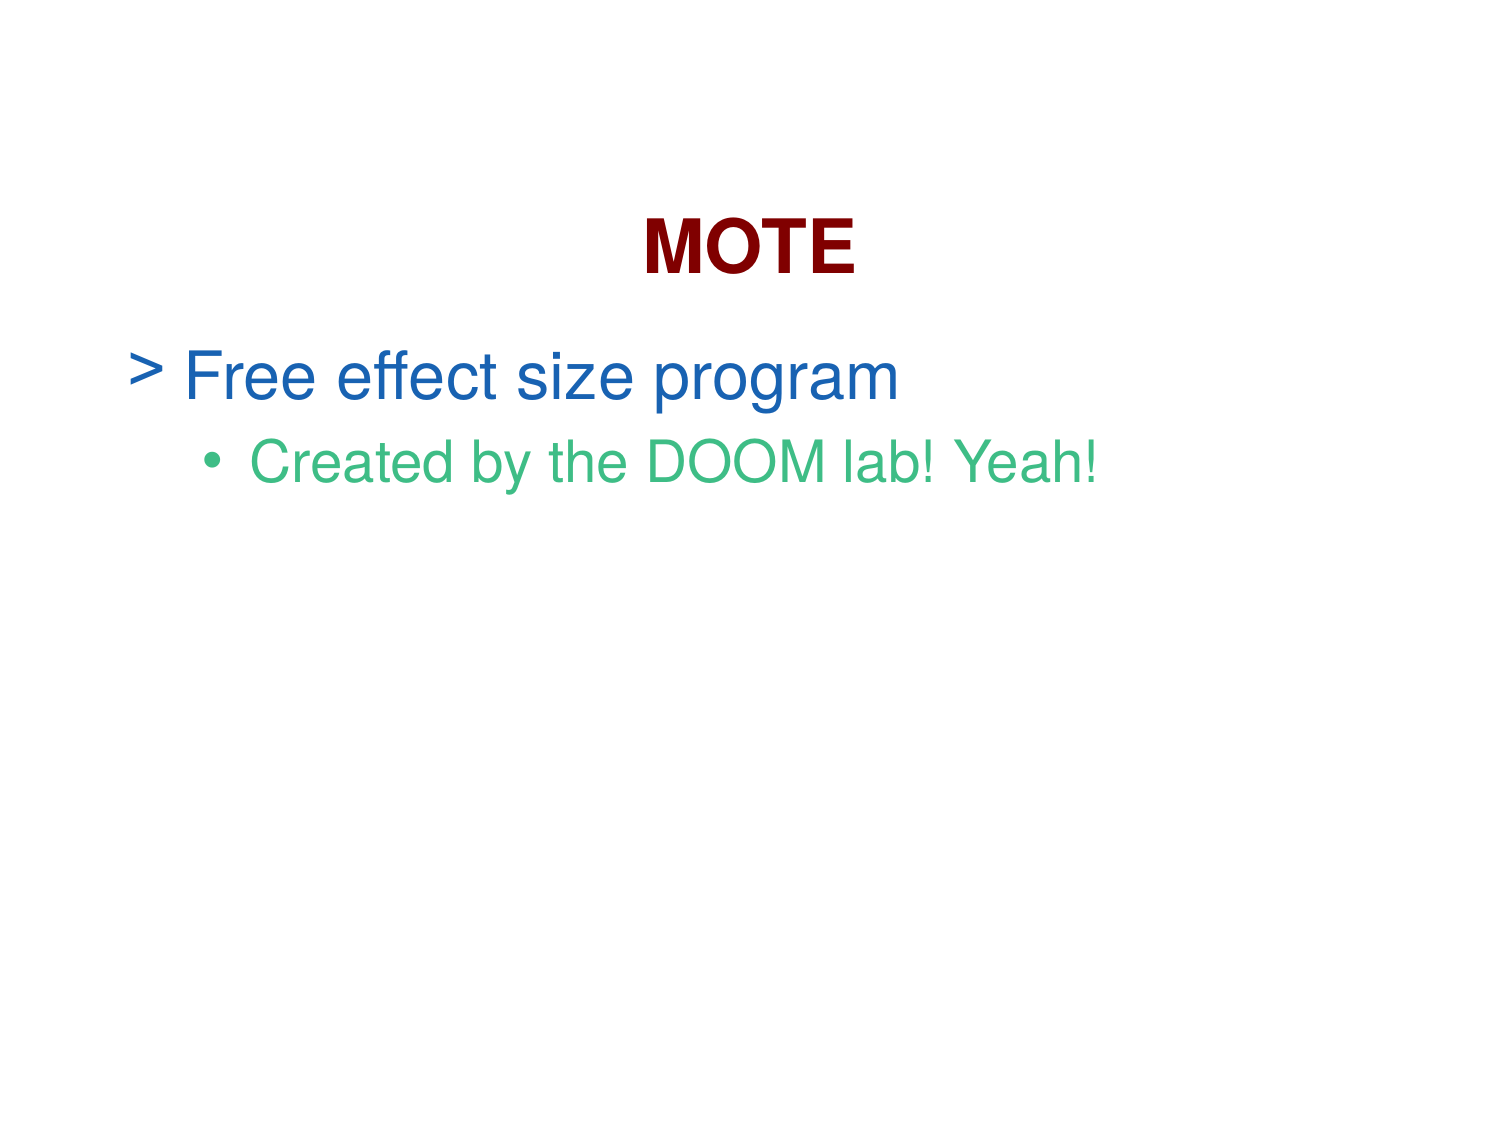

# MOTE
Free effect size program
Created by the DOOM lab! Yeah!